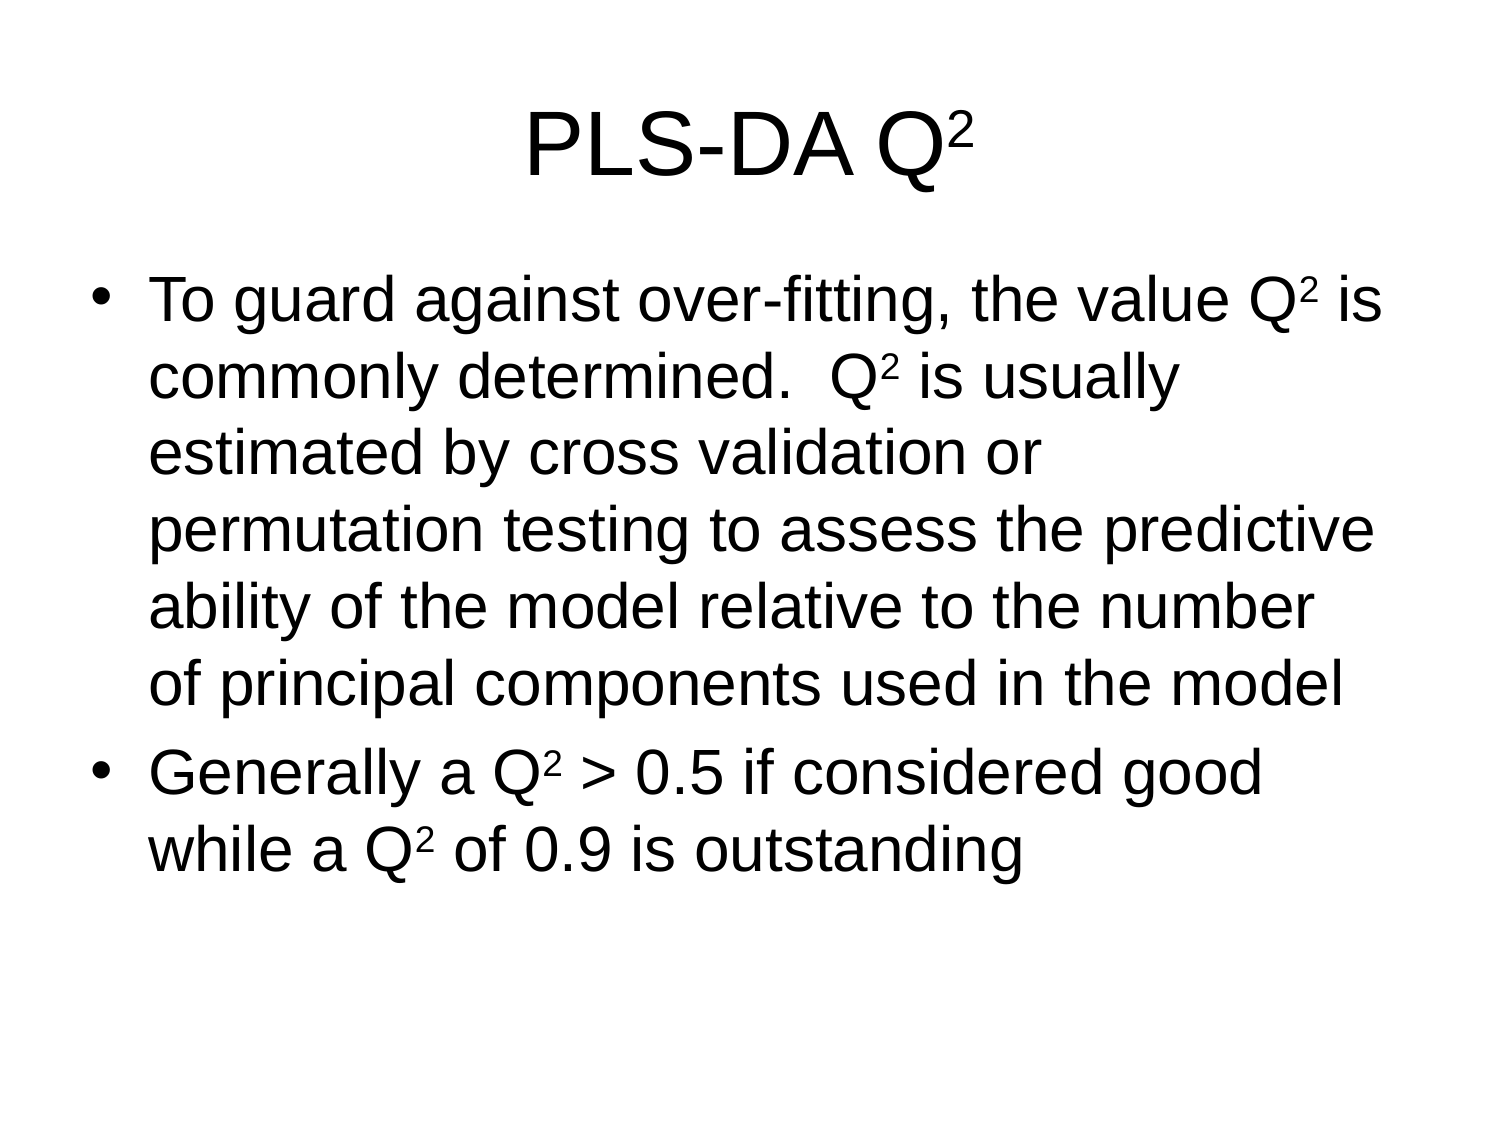

# PLS-DA Q2
To guard against over-fitting, the value Q2 is commonly determined.  Q2 is usually estimated by cross validation or permutation testing to assess the predictive ability of the model relative to the number of principal components used in the model
Generally a Q2 > 0.5 if considered good while a Q2 of 0.9 is outstanding